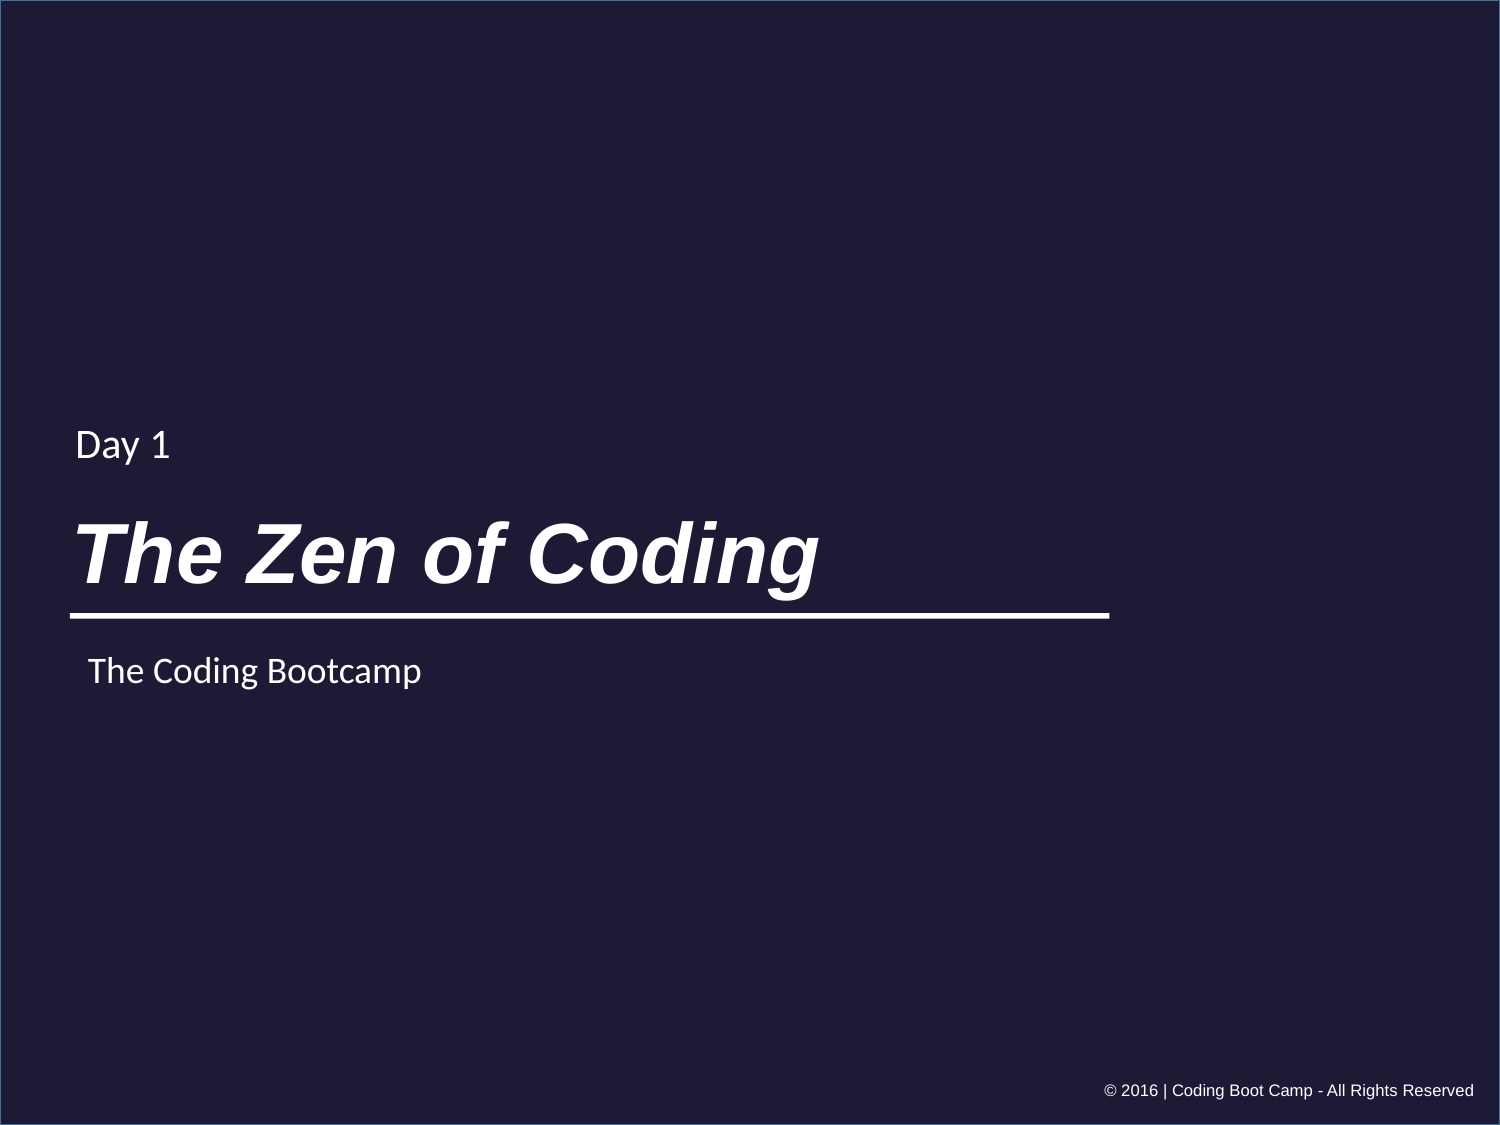

Day 1
# The Zen of Coding
The Coding Bootcamp